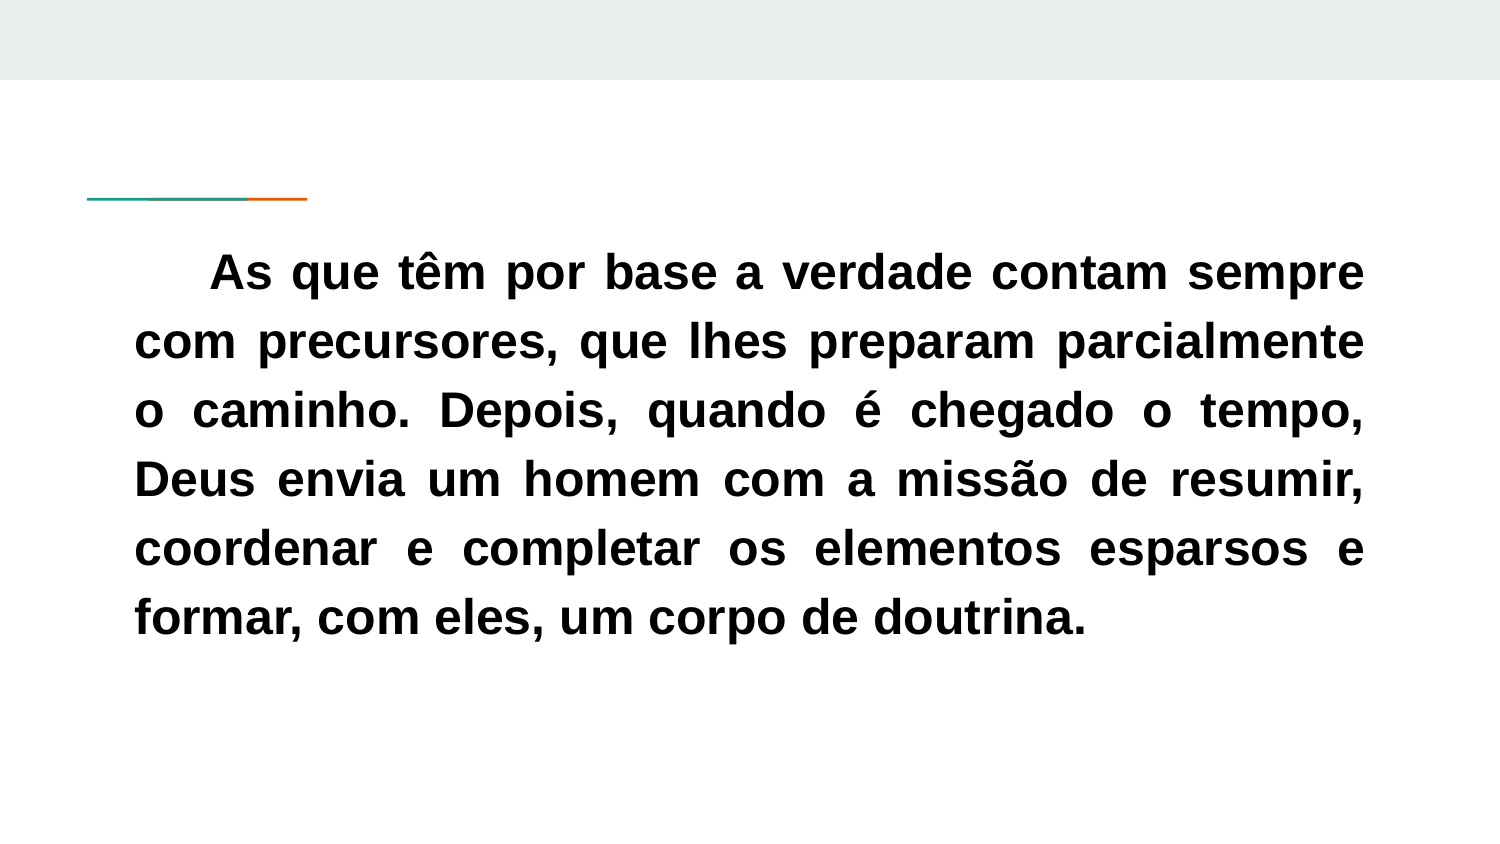

As que têm por base a verdade contam sempre com precursores, que lhes preparam parcialmente o caminho. Depois, quando é chegado o tempo, Deus envia um homem com a missão de resumir, coordenar e completar os elementos esparsos e formar, com eles, um corpo de doutrina.